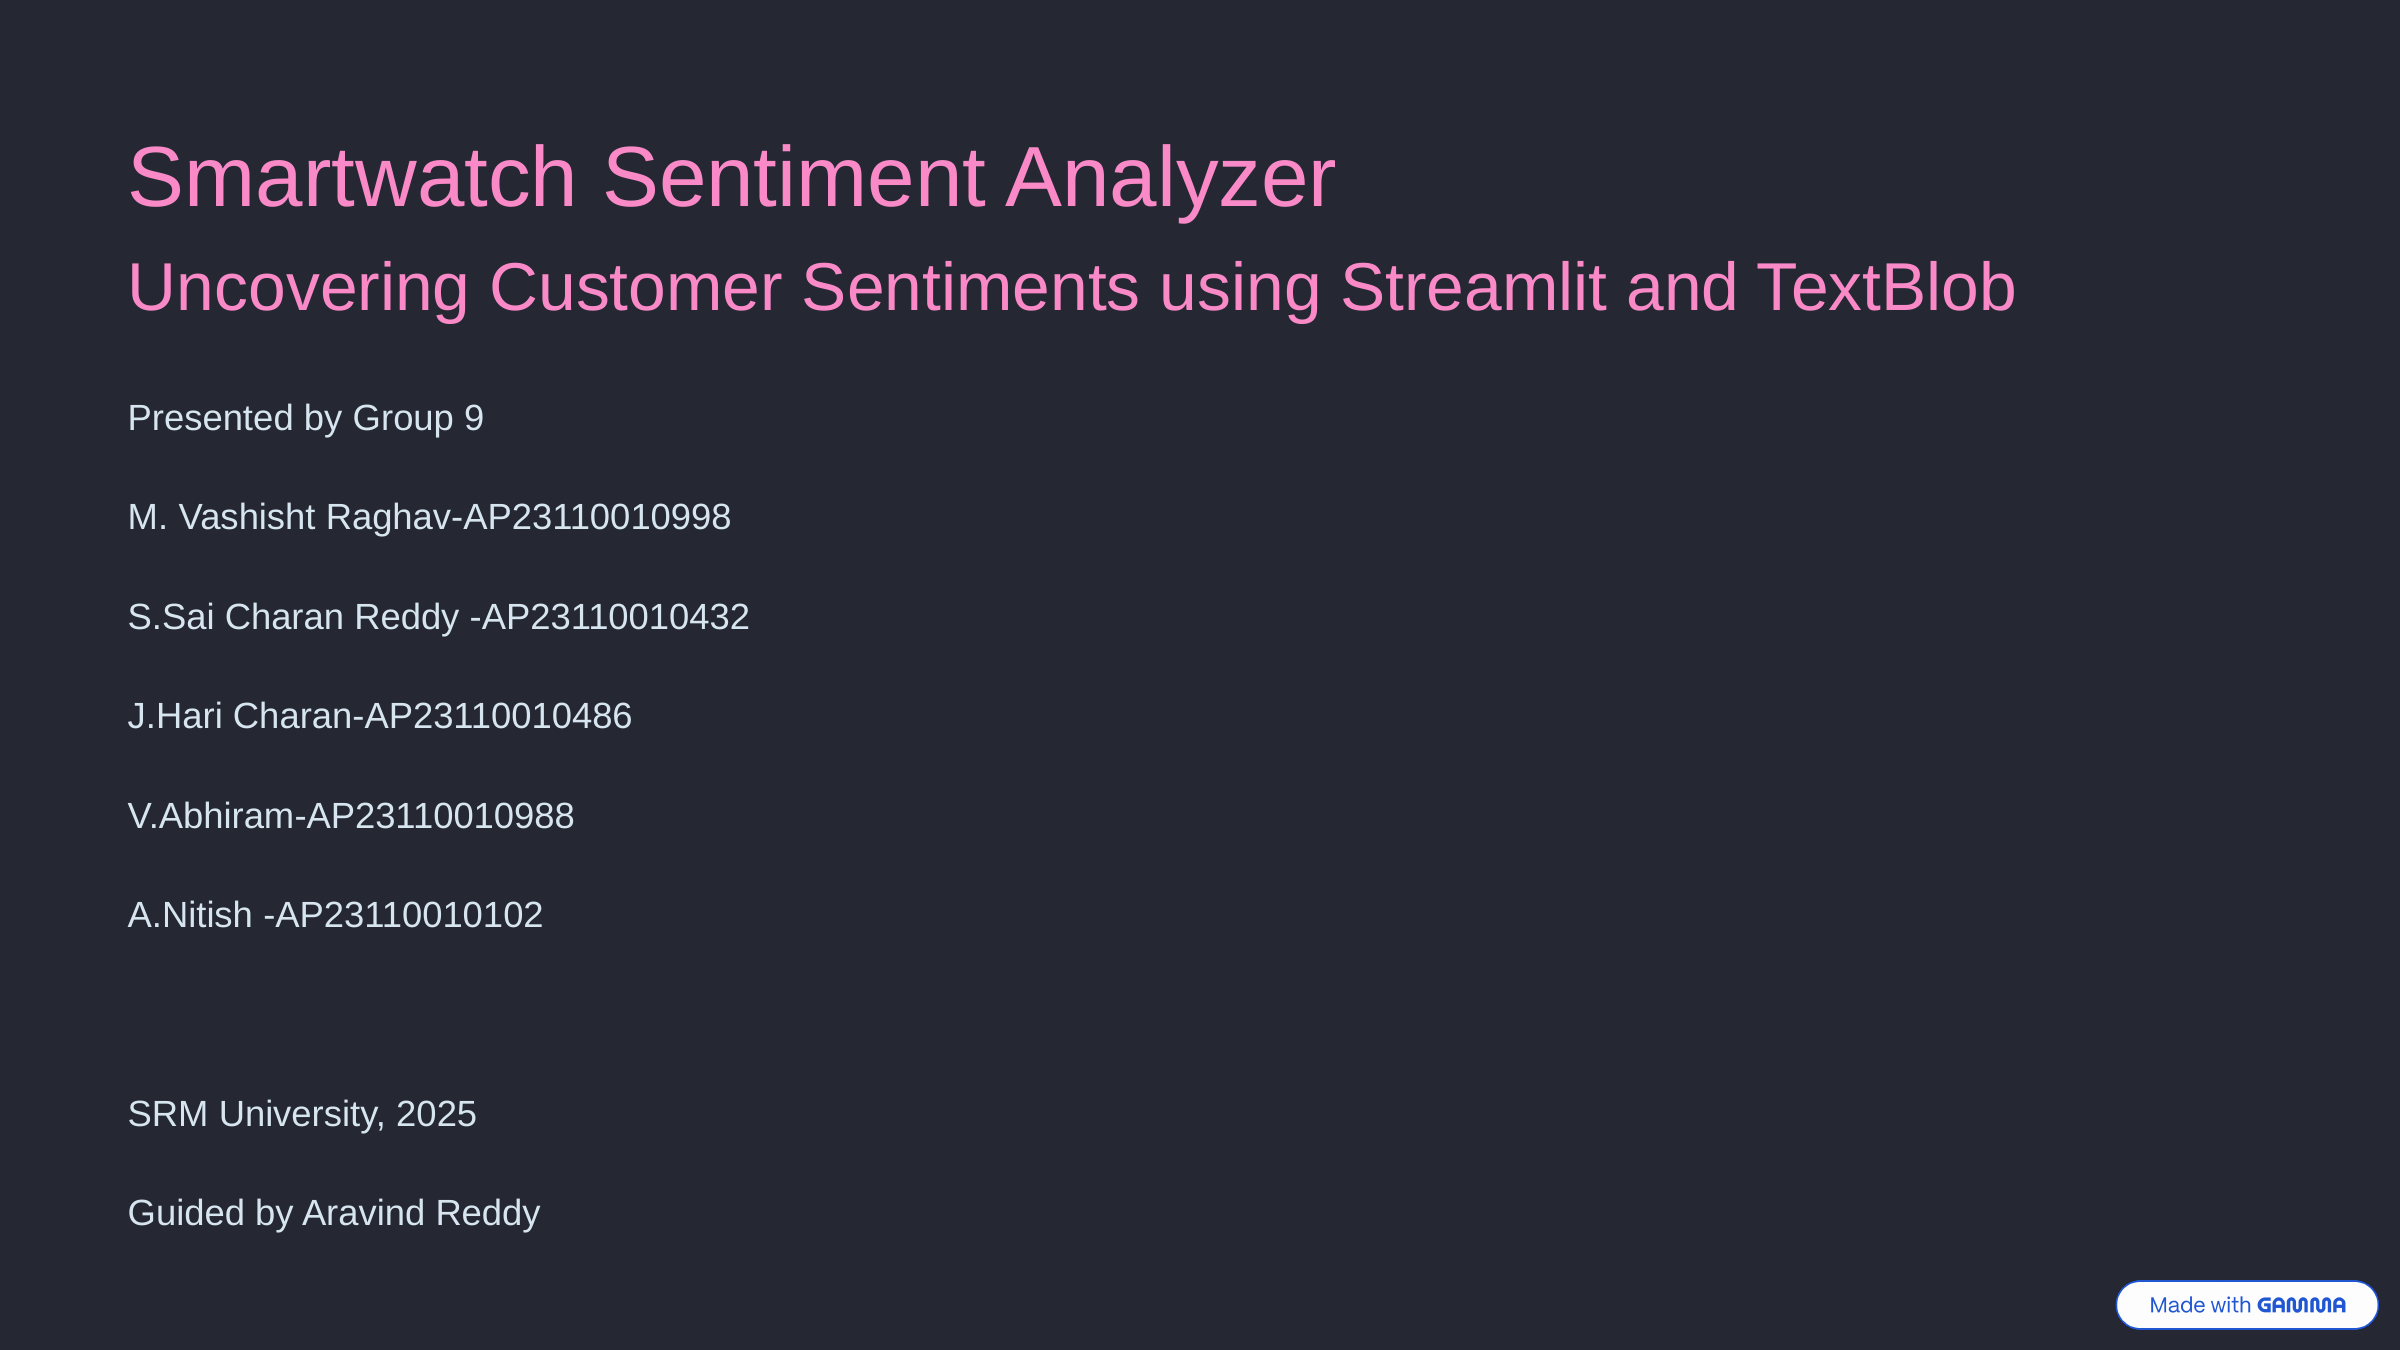

Smartwatch Sentiment Analyzer
Uncovering Customer Sentiments using Streamlit and TextBlob
Presented by Group 9
M. Vashisht Raghav-AP23110010998
S.Sai Charan Reddy -AP23110010432
J.Hari Charan-AP23110010486
V.Abhiram-AP23110010988
A.Nitish -AP23110010102

SRM University, 2025
Guided by Aravind Reddy